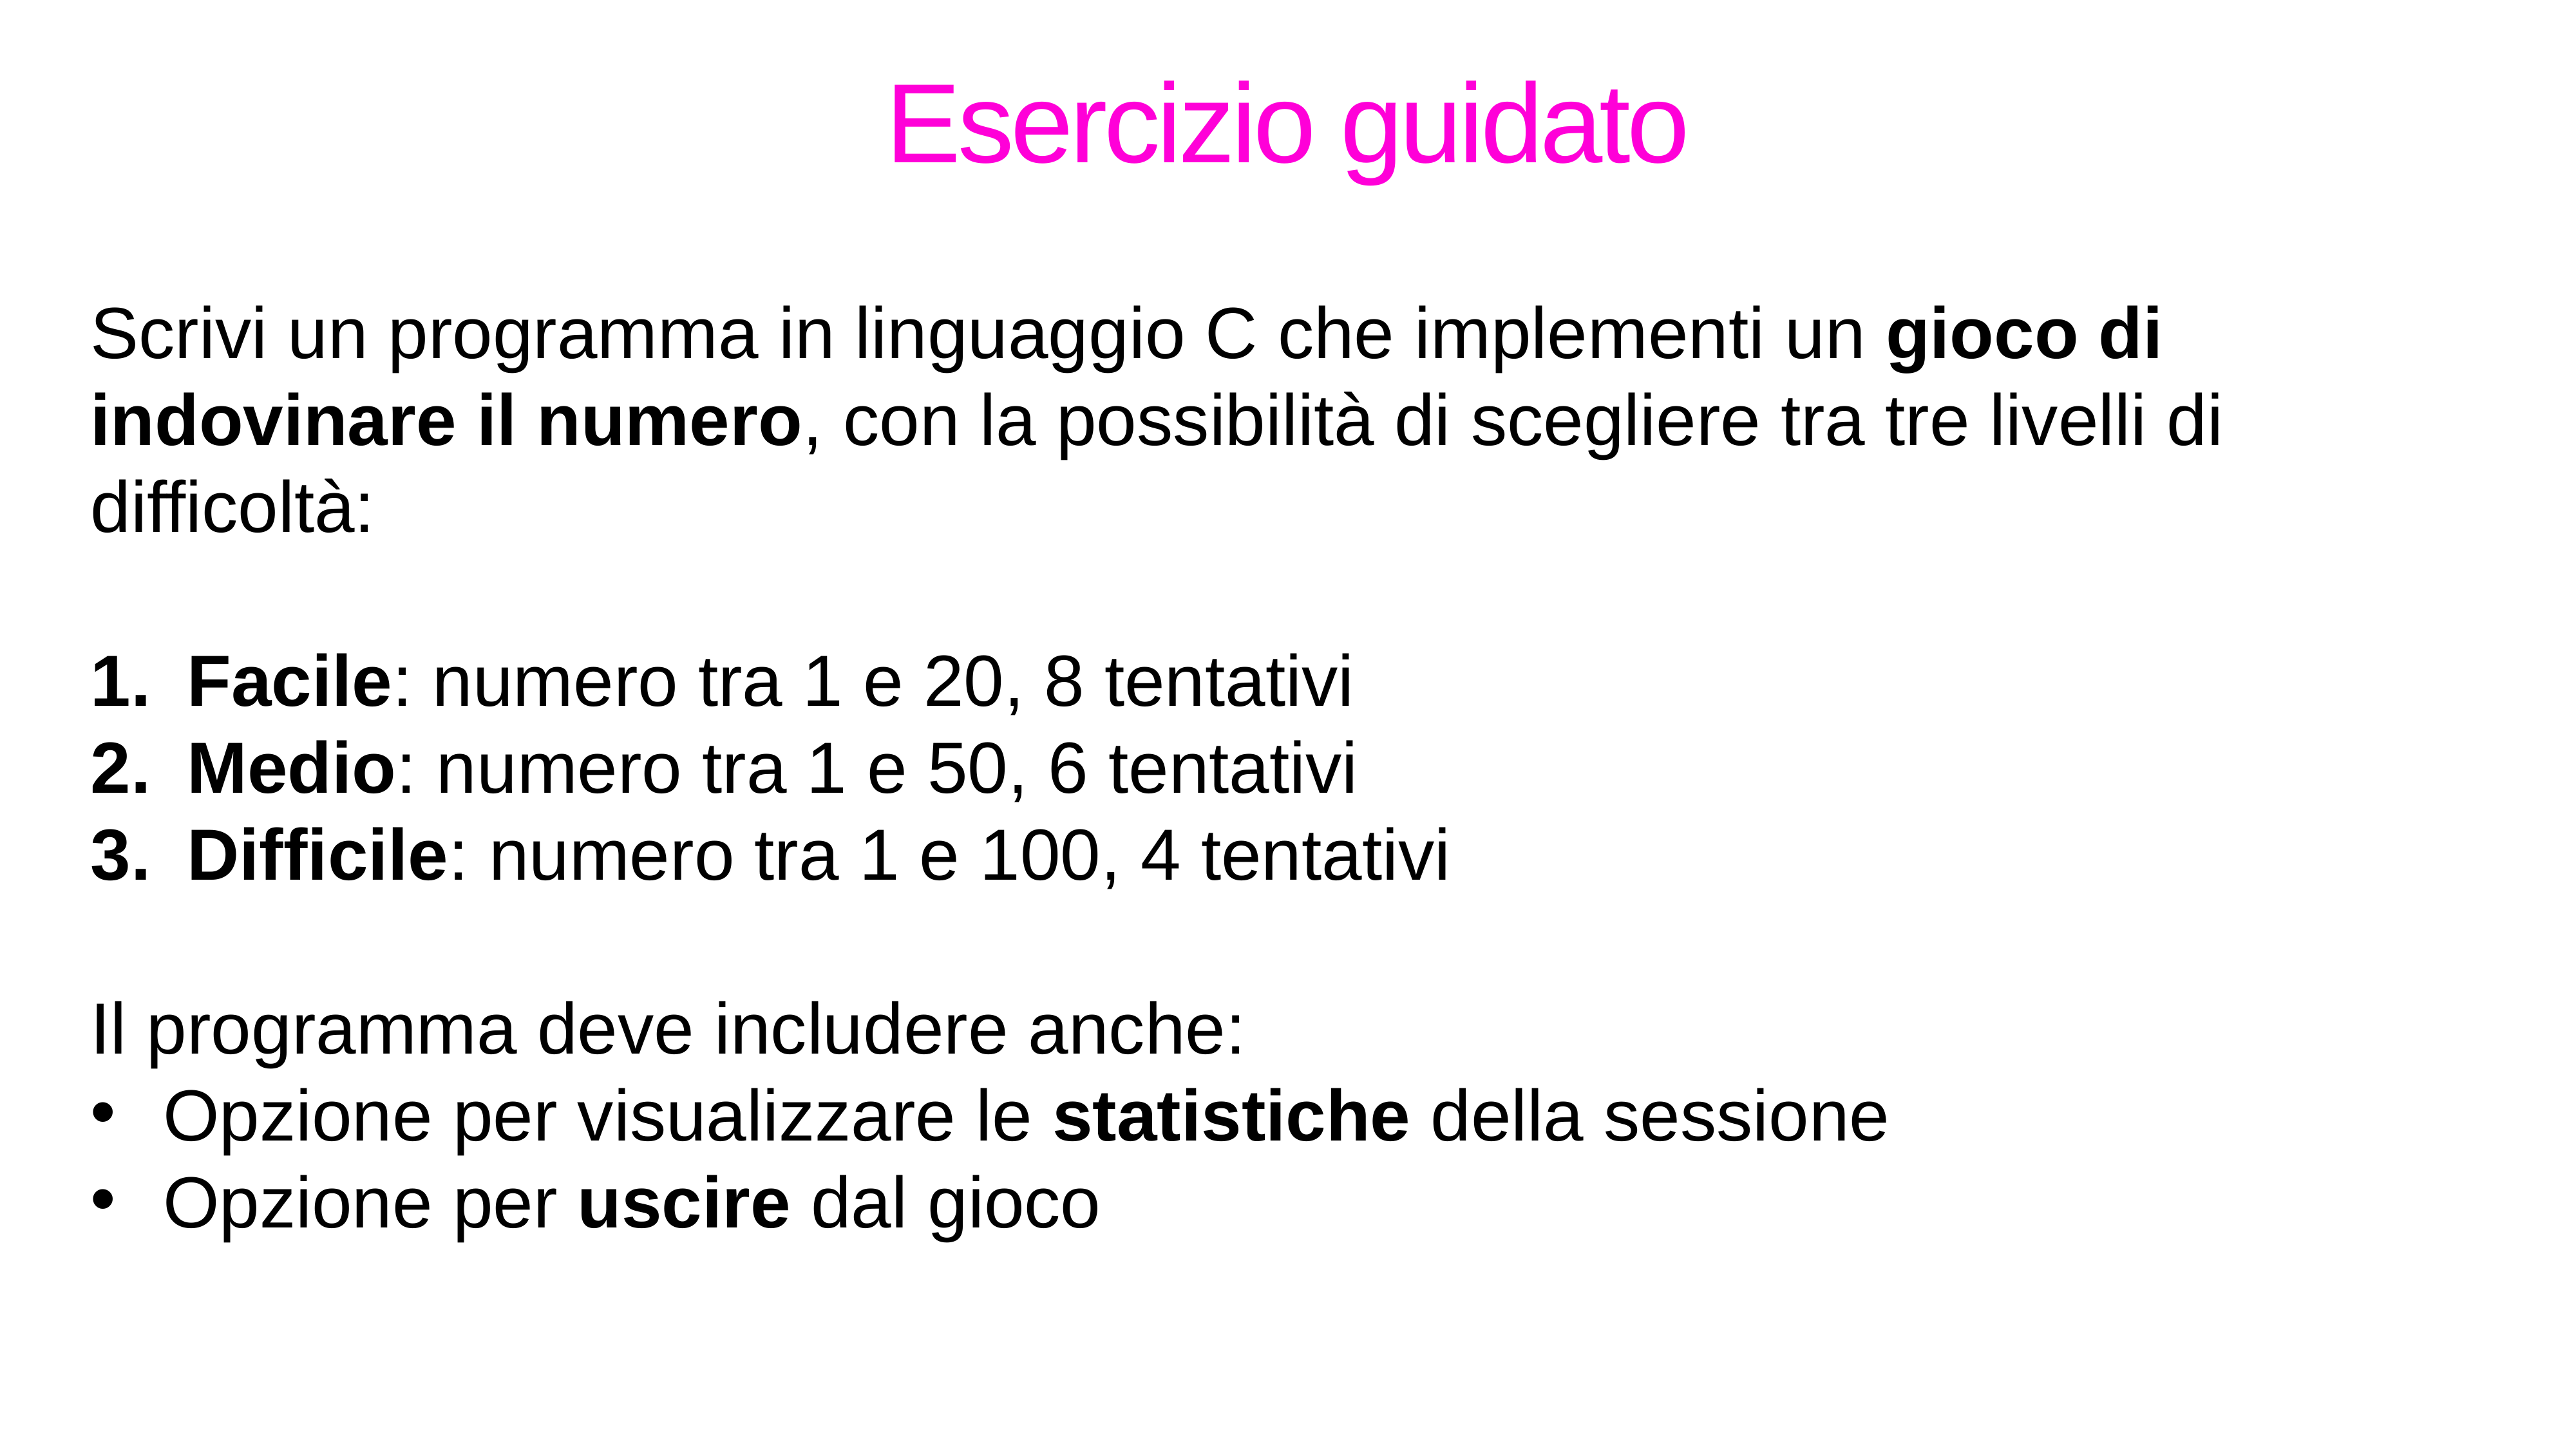

# Esercizio guidato
Scrivi un programma in linguaggio C che implementi un gioco di indovinare il numero, con la possibilità di scegliere tra tre livelli di difficoltà:

Facile: numero tra 1 e 20, 8 tentativi
Medio: numero tra 1 e 50, 6 tentativi
Difficile: numero tra 1 e 100, 4 tentativi

Il programma deve includere anche:
Opzione per visualizzare le statistiche della sessione
Opzione per uscire dal gioco